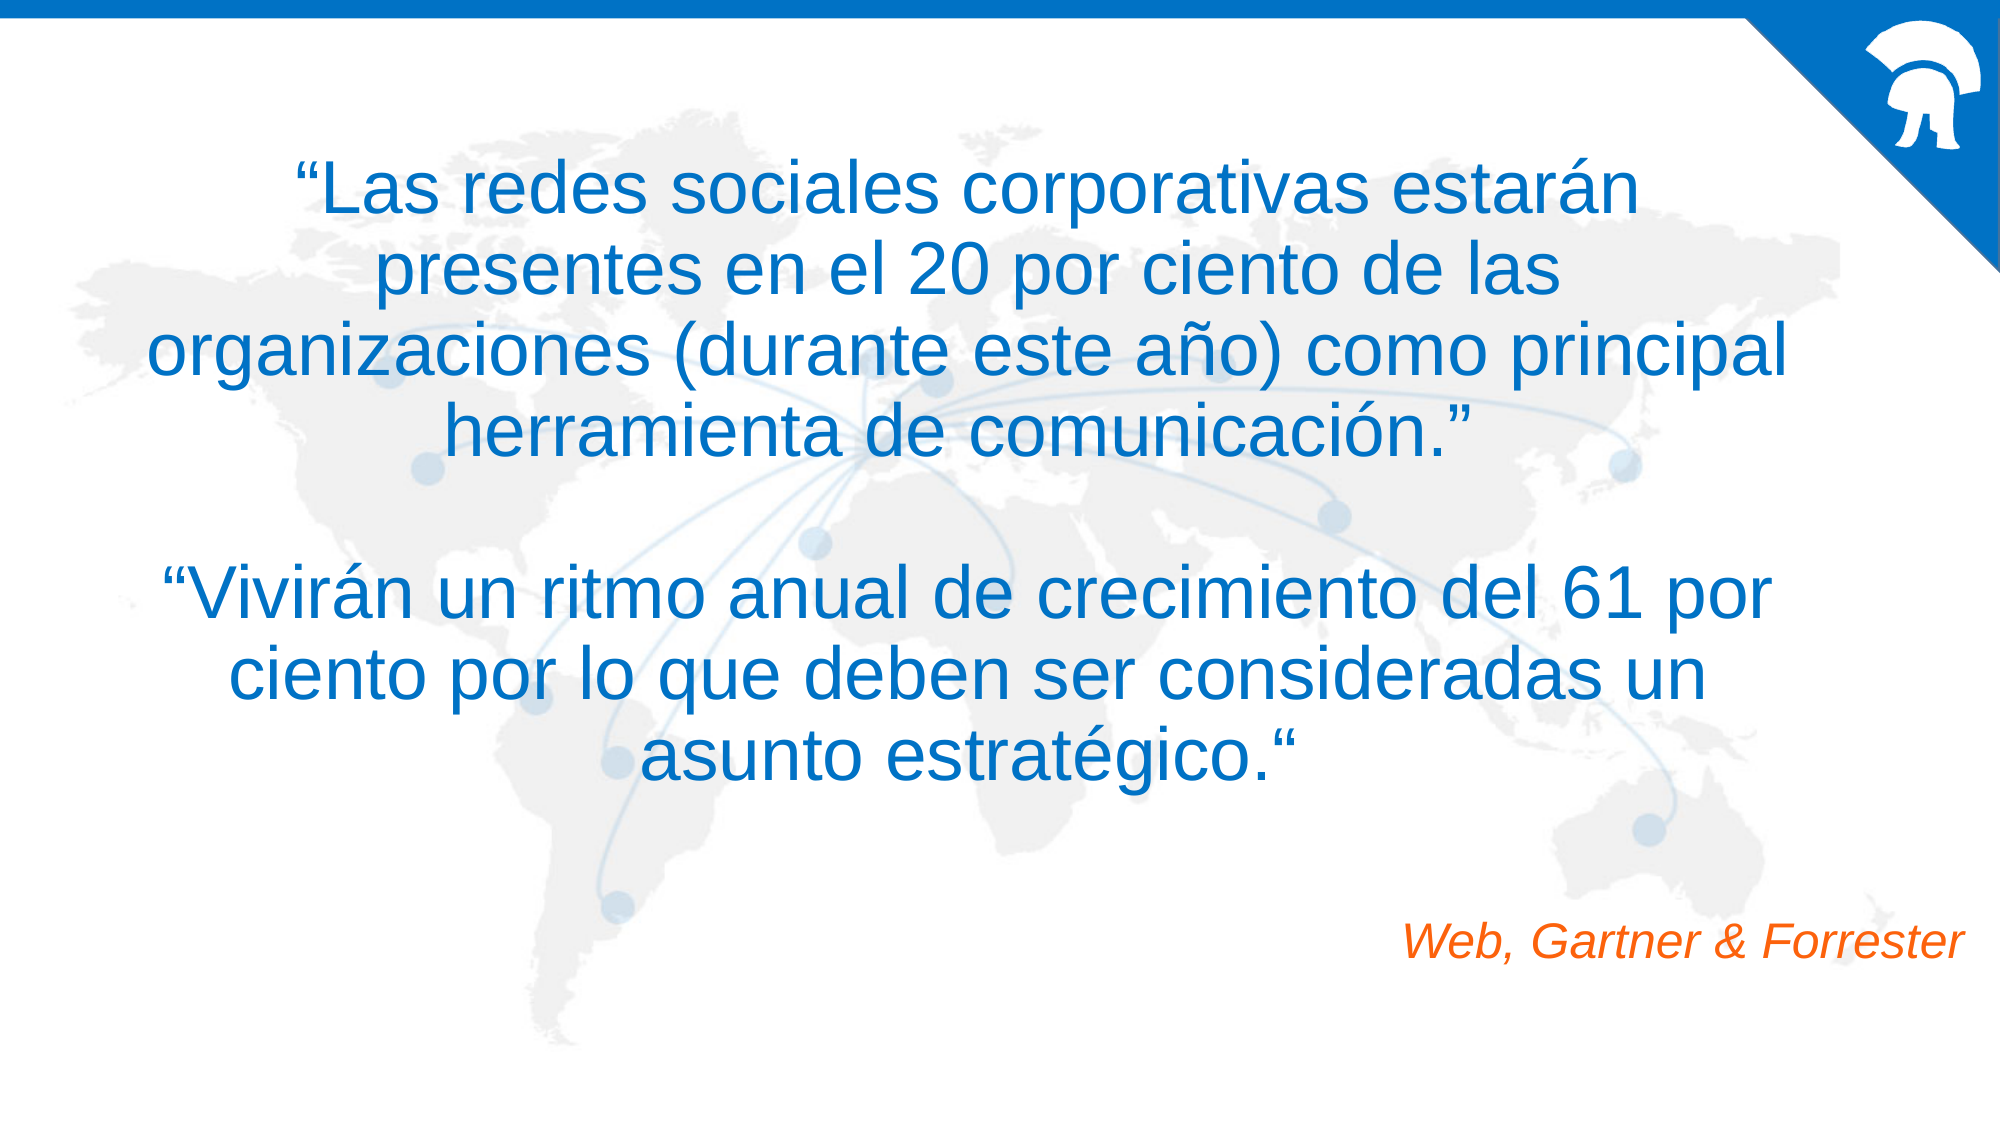

# “Las redes sociales corporativas estarán presentes en el 20 por ciento de las organizaciones (durante este año) como principal herramienta de comunicación.” “Vivirán un ritmo anual de crecimiento del 61 por ciento por lo que deben ser consideradas un asunto estratégico.“
Web, Gartner & Forrester